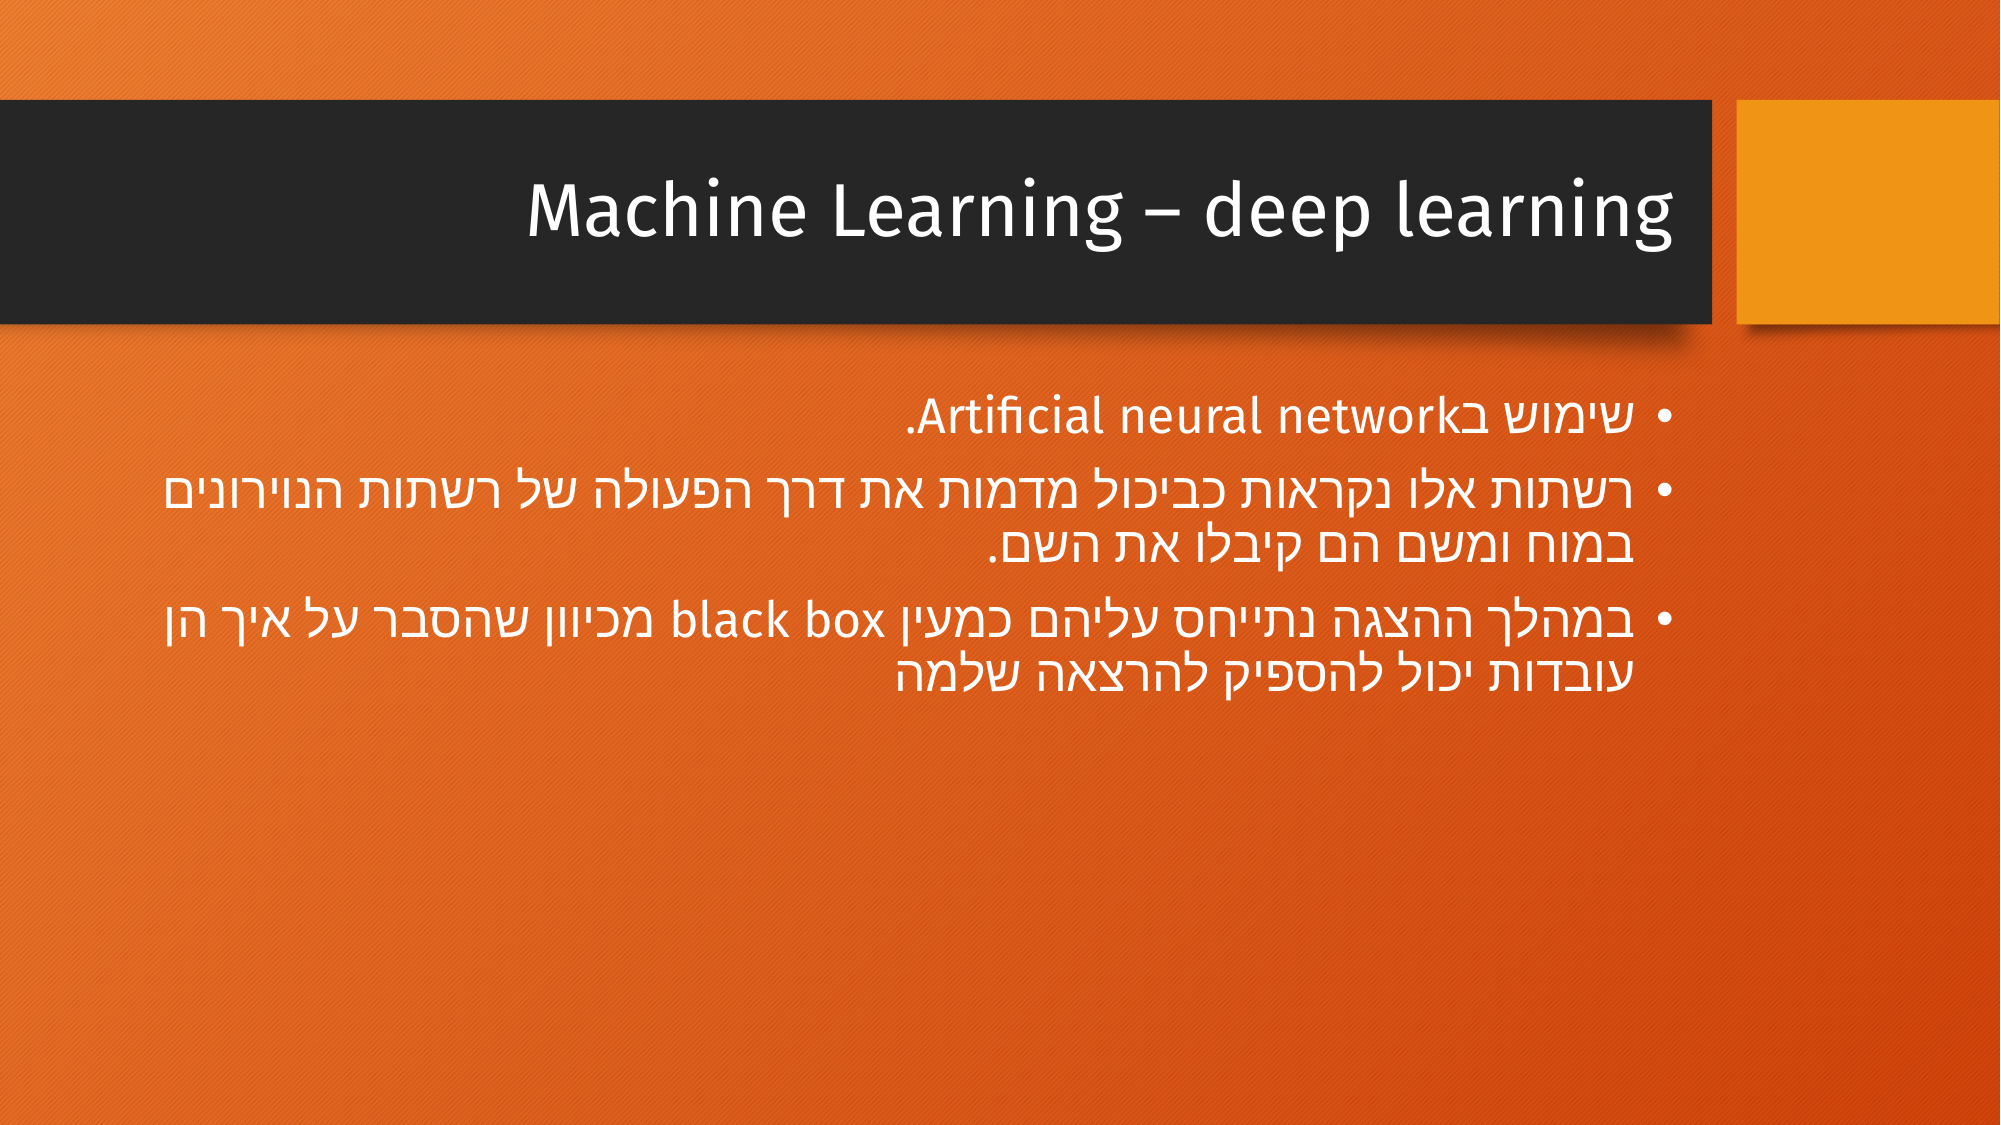

# Machine Learning – deep learning
שימוש בArtificial neural network.
רשתות אלו נקראות כביכול מדמות את דרך הפעולה של רשתות הנוירונים במוח ומשם הם קיבלו את השם.
במהלך ההצגה נתייחס עליהם כמעין black box מכיוון שהסבר על איך הן עובדות יכול להספיק להרצאה שלמה